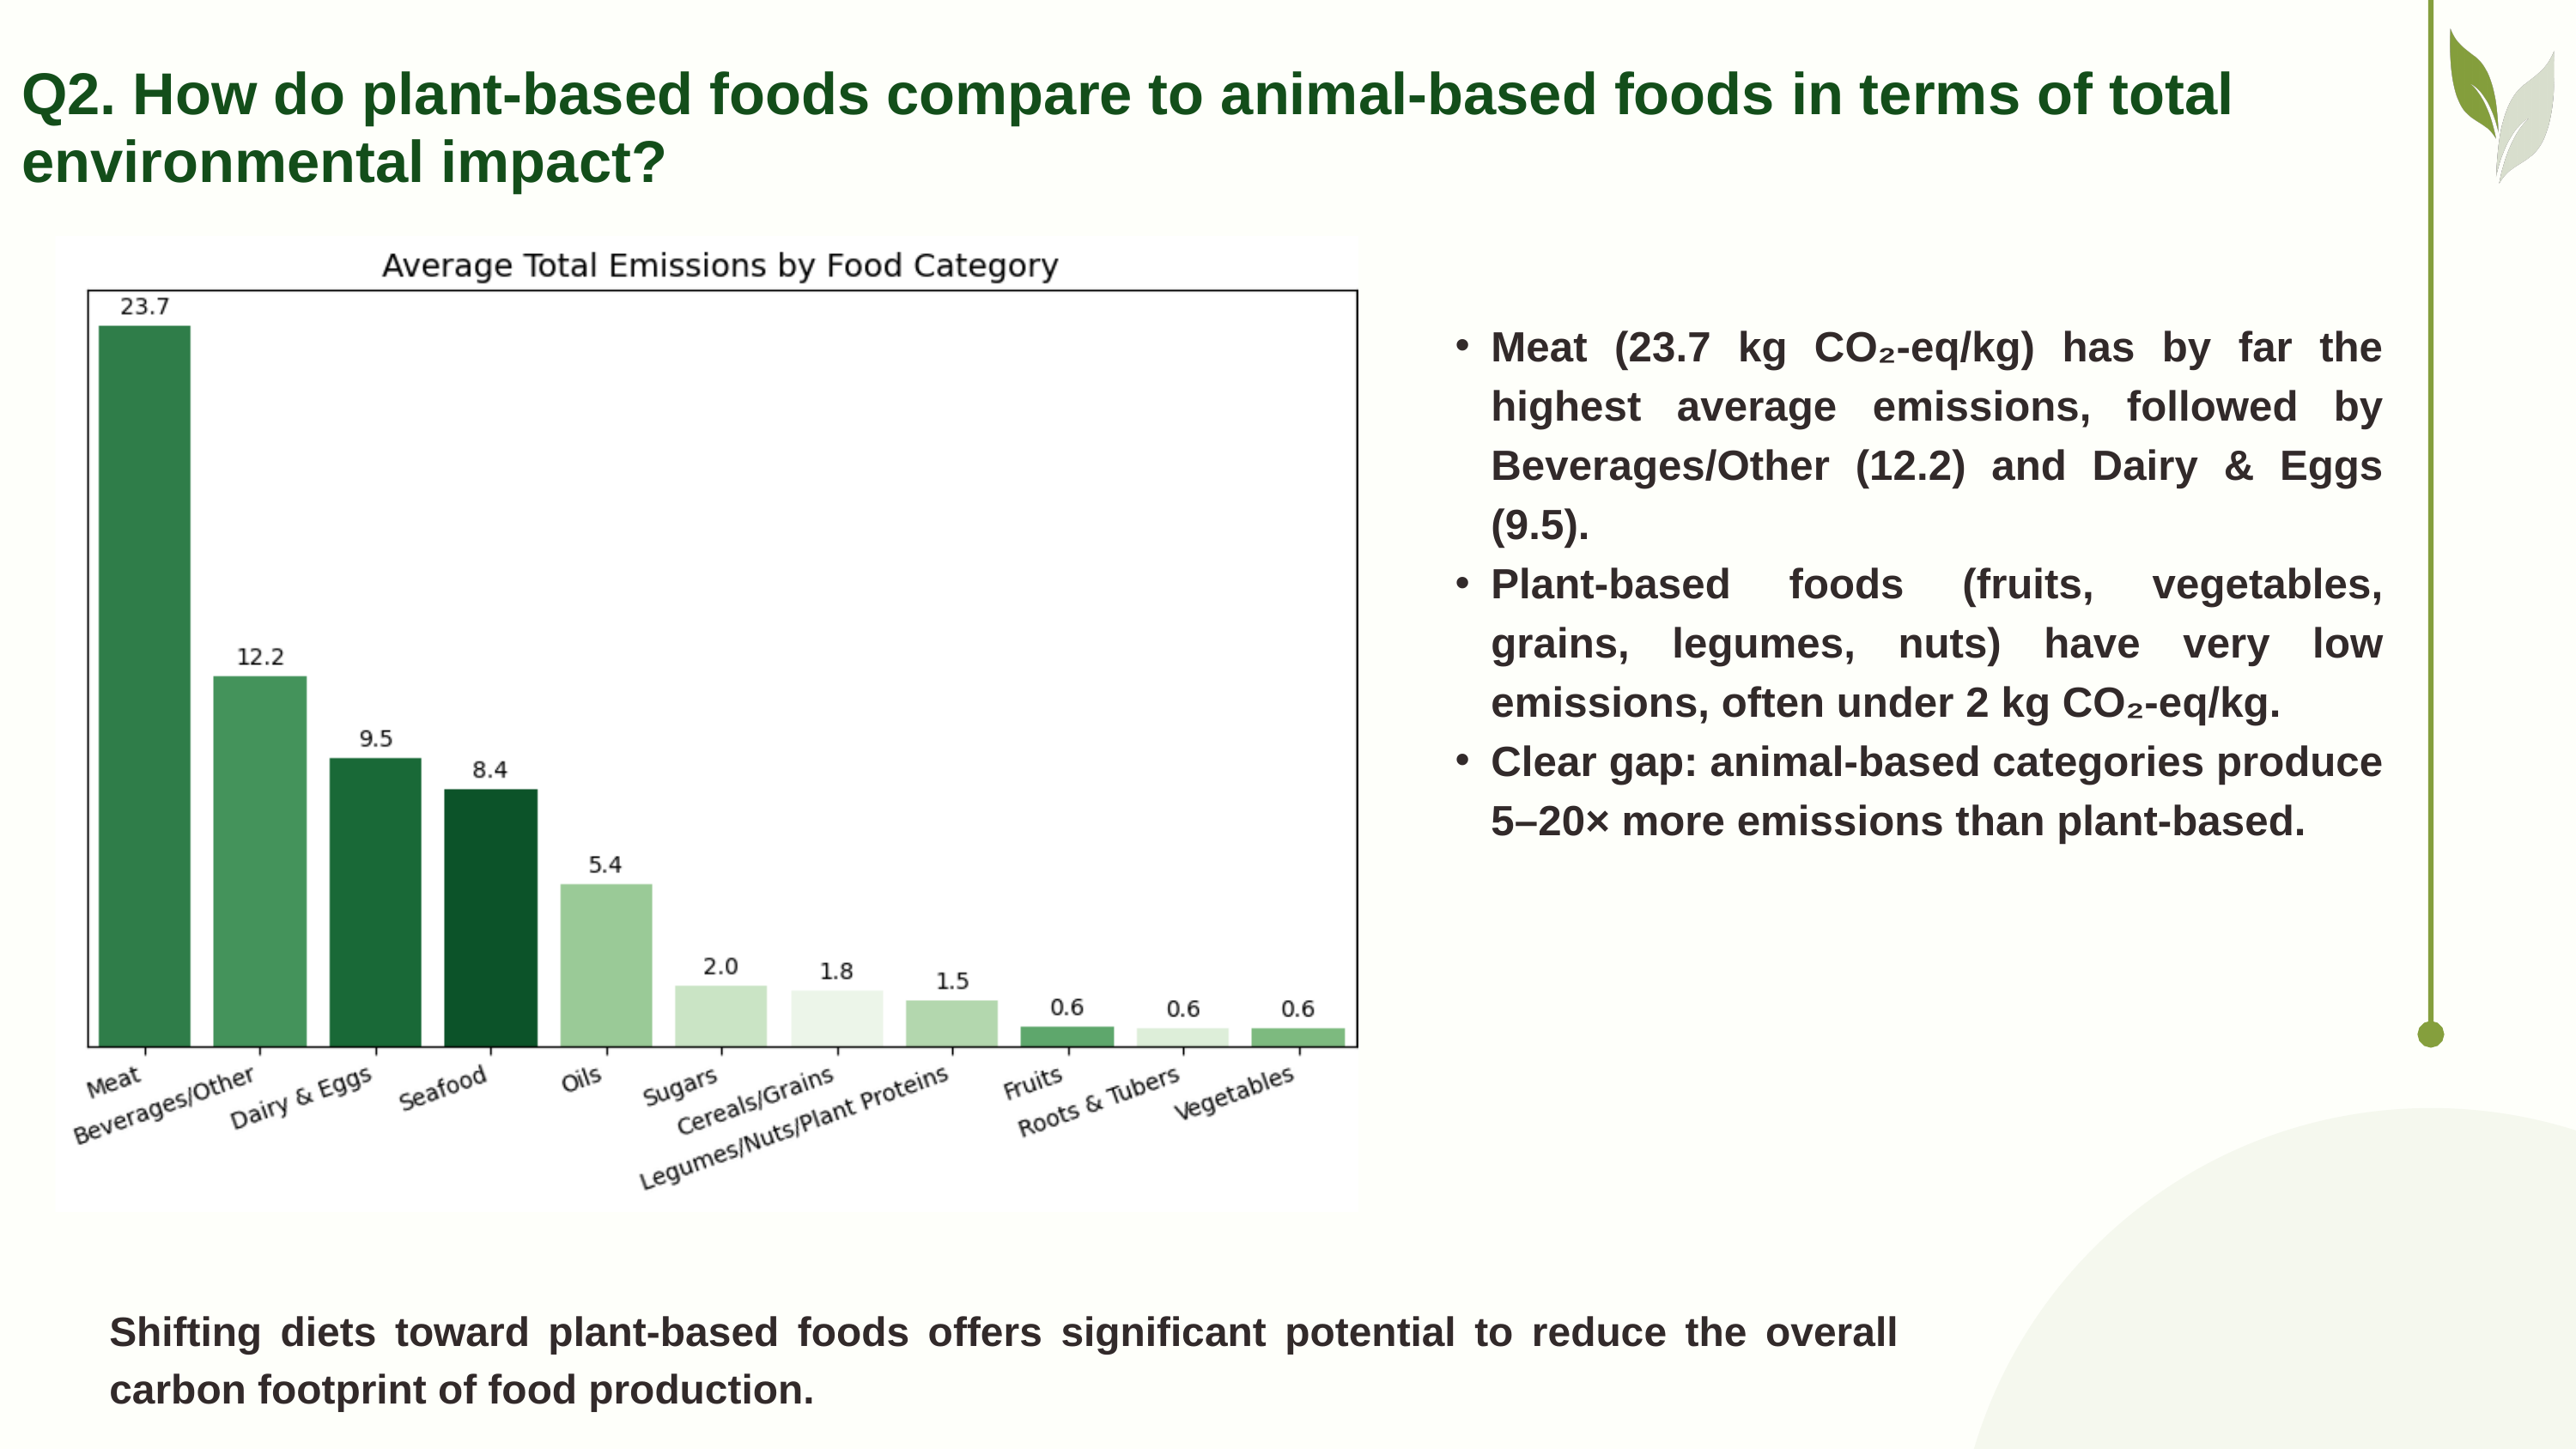

Q2. How do plant-based foods compare to animal-based foods in terms of total environmental impact?

Meat (23.7 kg CO₂-eq/kg) has by far the highest average emissions, followed by Beverages/Other (12.2) and Dairy & Eggs (9.5).
Plant-based foods (fruits, vegetables, grains, legumes, nuts) have very low emissions, often under 2 kg CO₂-eq/kg.
Clear gap: animal-based categories produce 5–20× more emissions than plant-based.

Shifting diets toward plant-based foods offers significant potential to reduce the overall carbon footprint of food production.